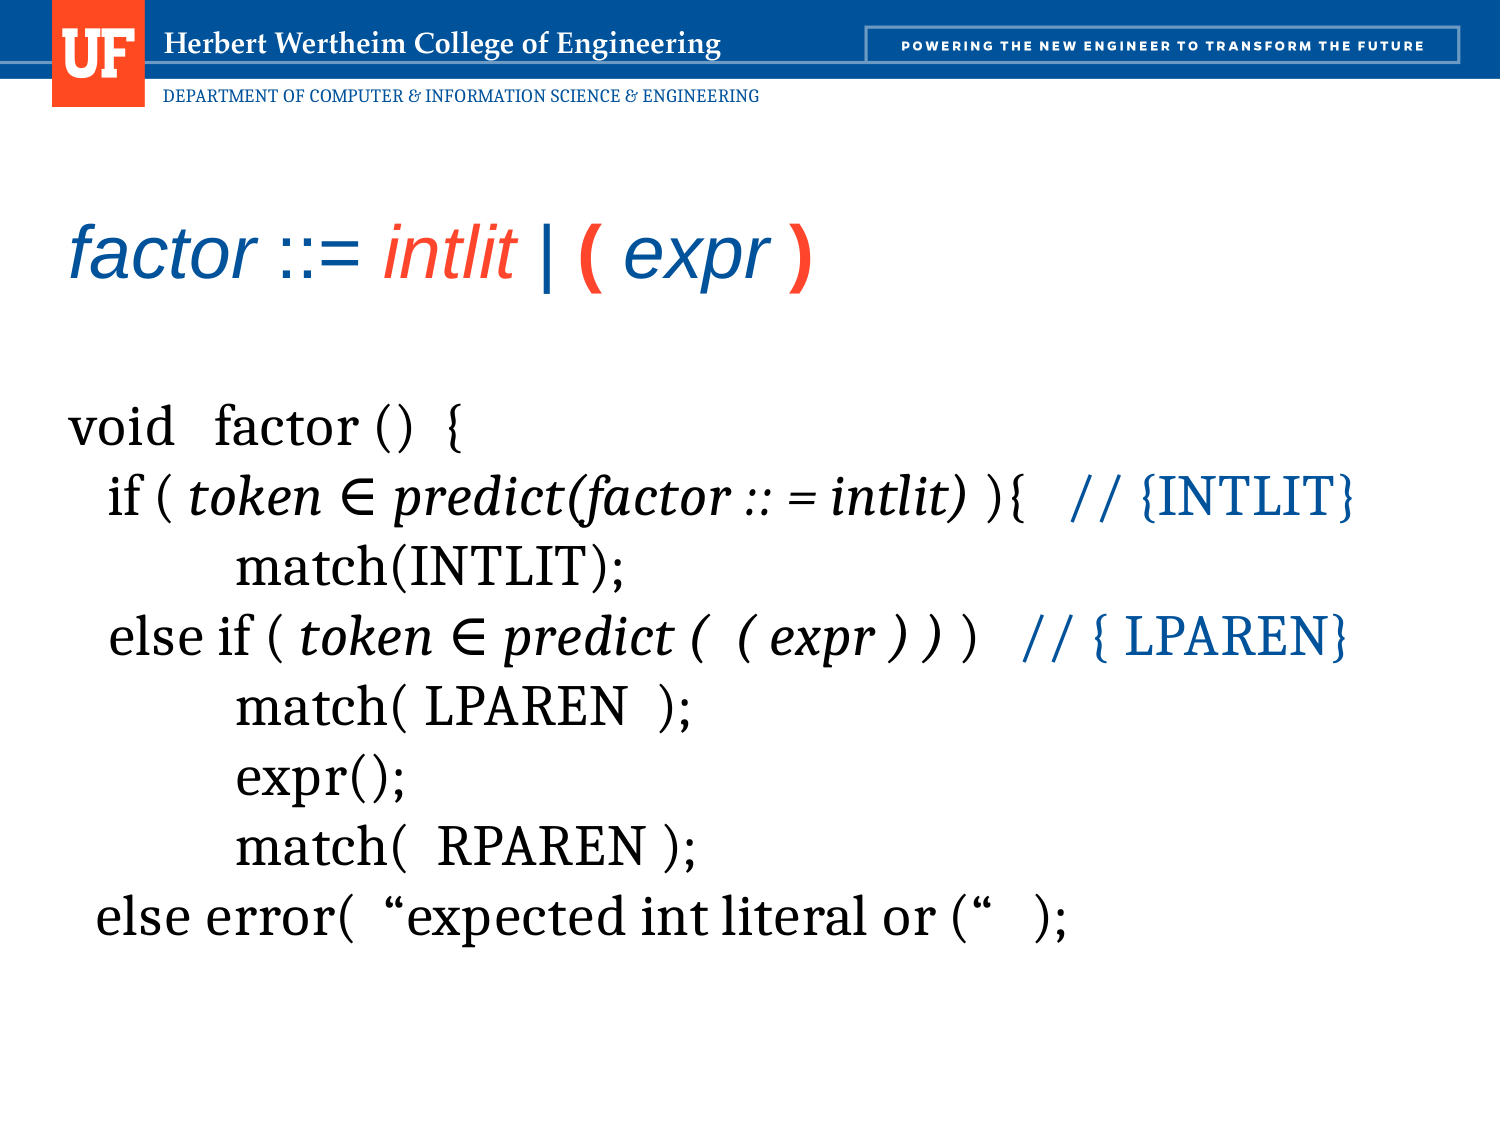

# factor ::= intlit | ( expr )
void   factor ()  {
   if ( token ∈ predict(factor :: = intlit) ){   // {INTLIT}
             match(INTLIT);
   else if ( token ∈ predict (  ( expr ) ) )   // { LPAREN}
             match( LPAREN  );
             expr();
             match(  RPAREN );
  else error(  “expected int literal or (“   );